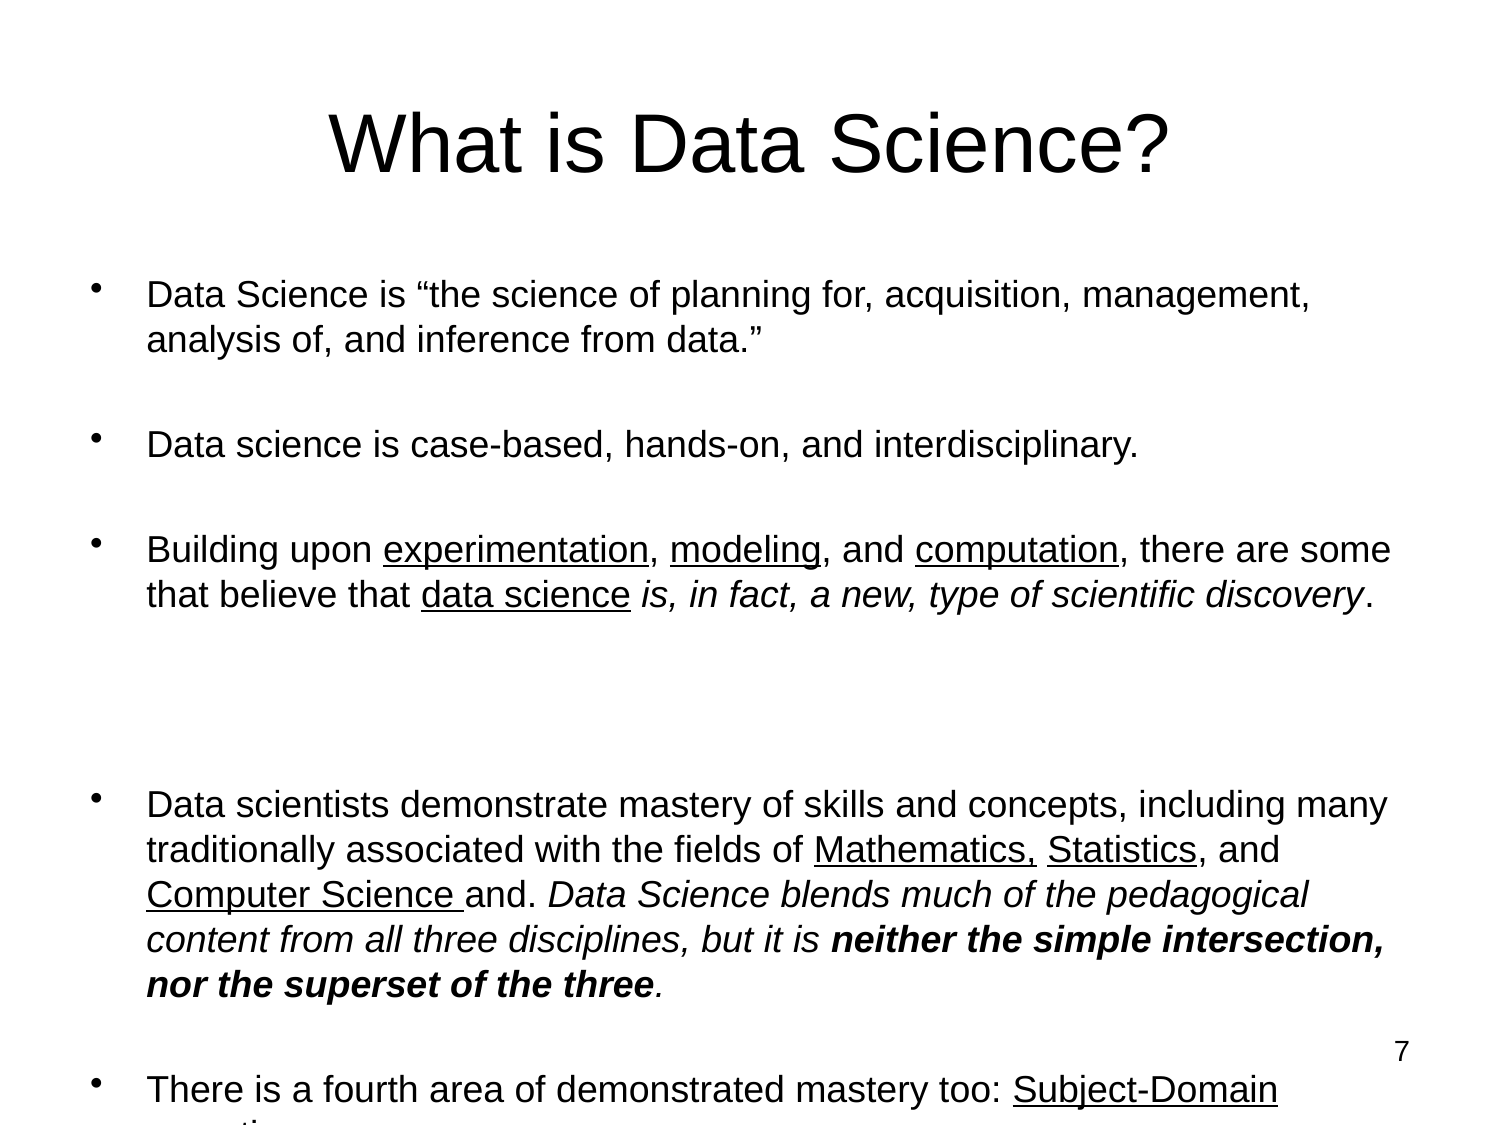

# What is Data Science?
Data Science is “the science of planning for, acquisition, management, analysis of, and inference from data.”

Data science is case-based, hands-on, and interdisciplinary.

Building upon experimentation, modeling, and computation, there are some that believe that data science is, in fact, a new, type of scientific discovery.

Data scientists demonstrate mastery of skills and concepts, including many traditionally associated with the fields of Mathematics, Statistics, and Computer Science and. Data Science blends much of the pedagogical content from all three disciplines, but it is neither the simple intersection, nor the superset of the three.

There is a fourth area of demonstrated mastery too: Subject-Domain expertise.
7